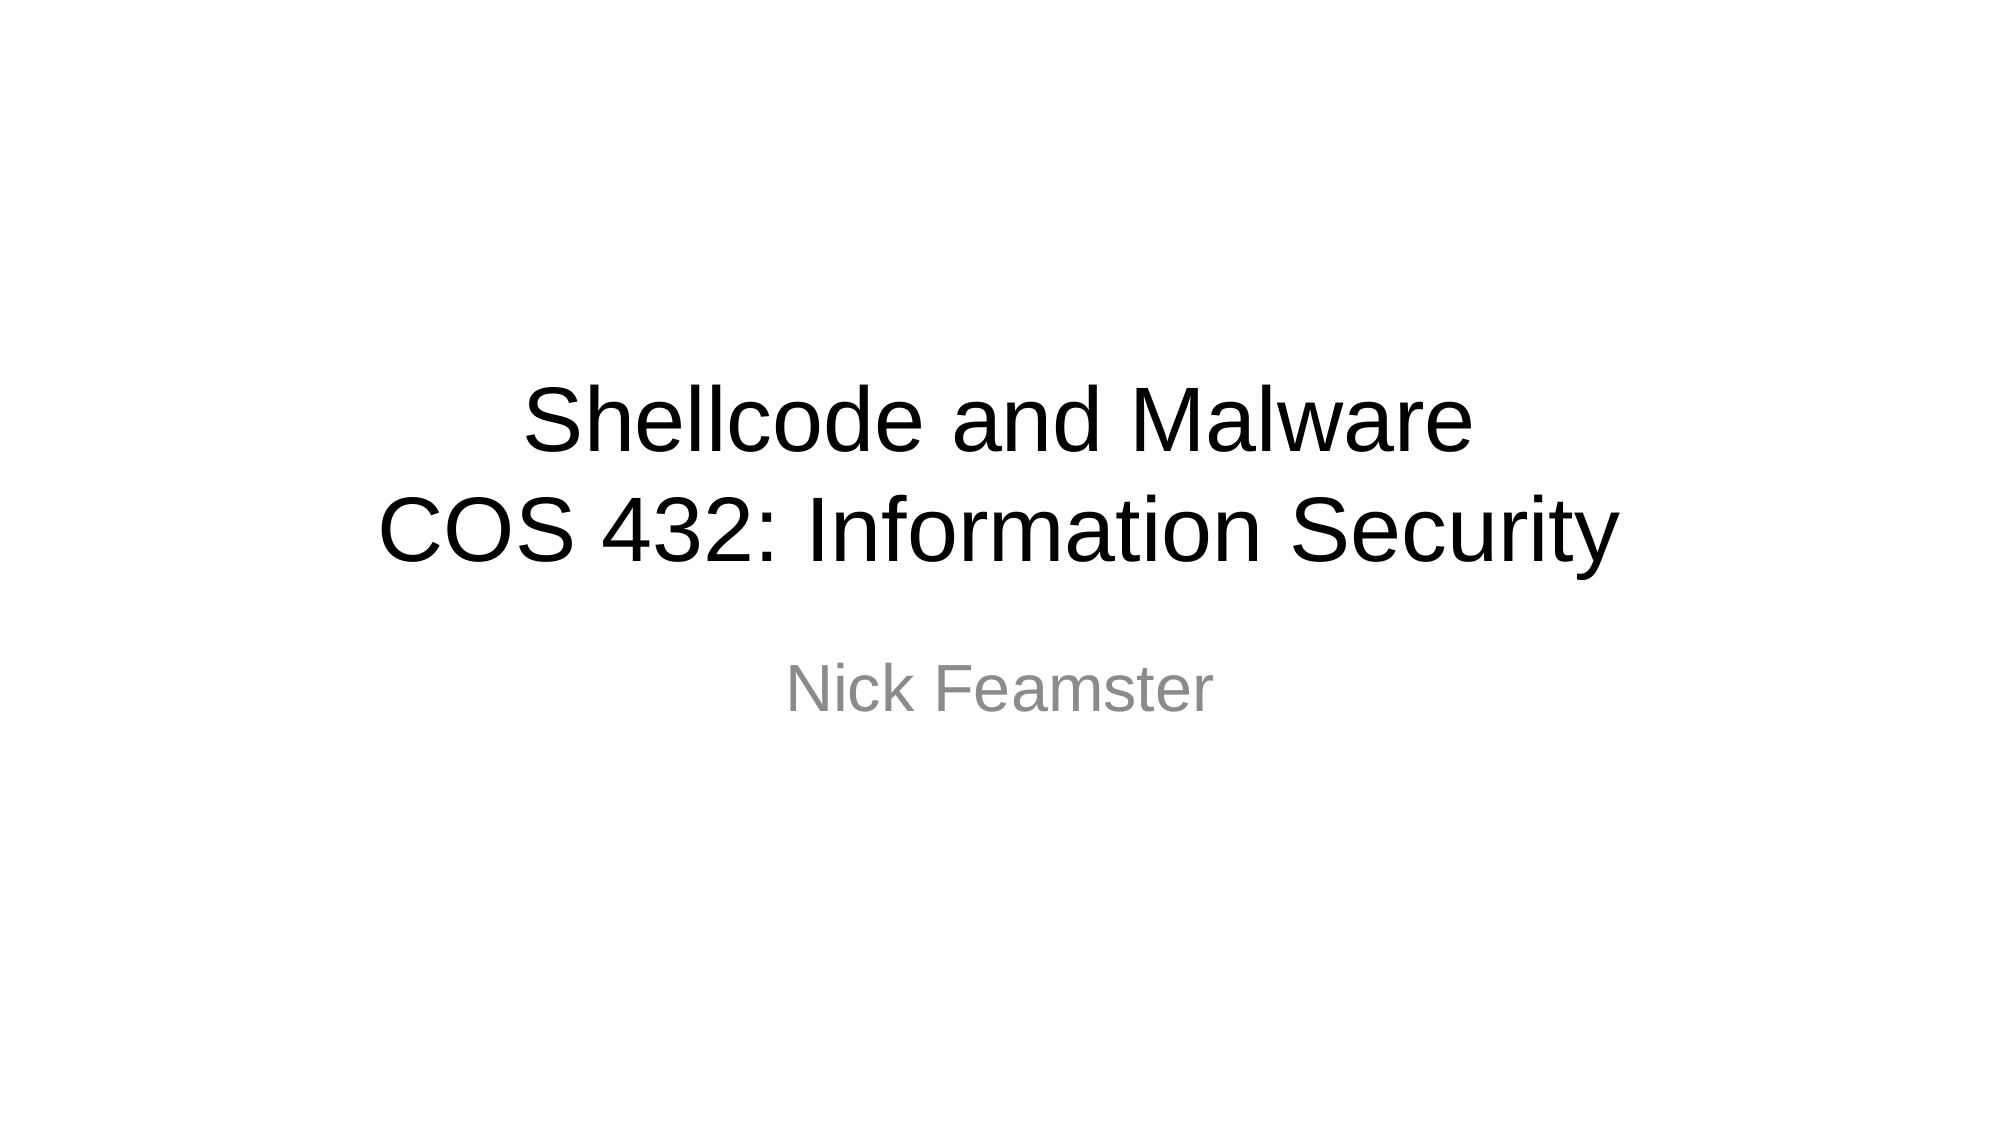

# Shellcode and Malware COS 432: Information Security
Nick Feamster